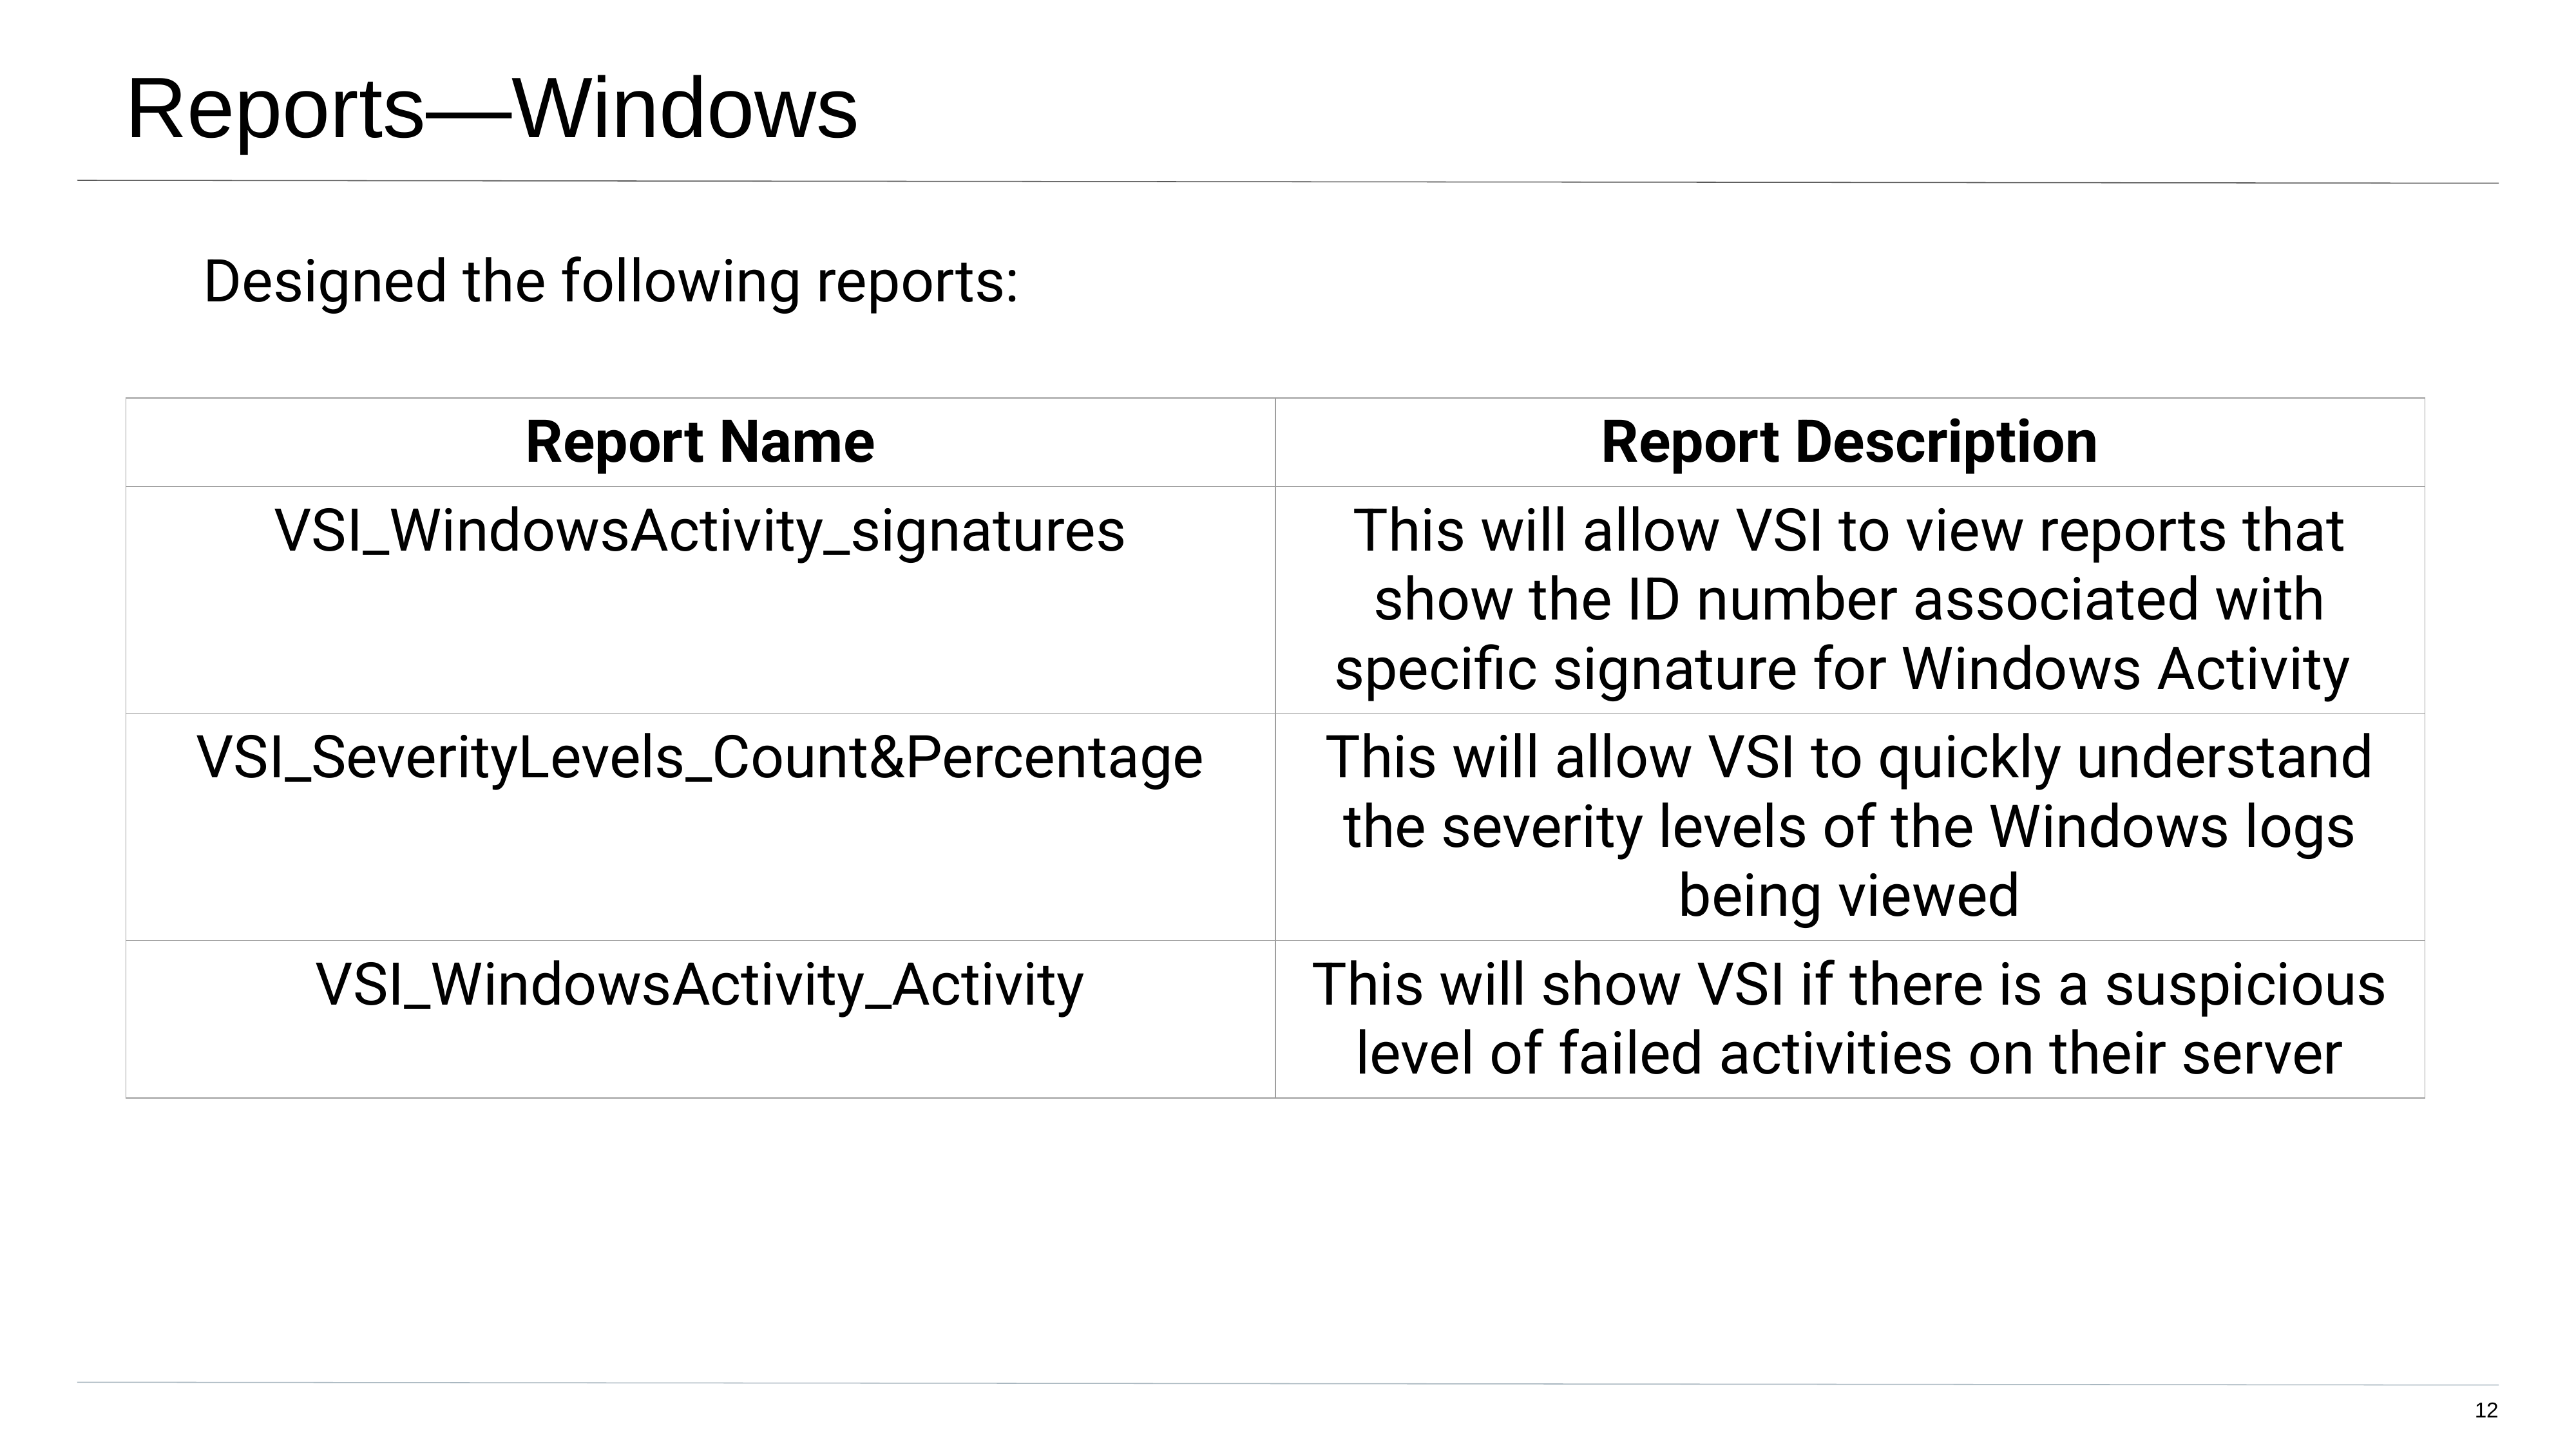

# Reports—Windows
Designed the following reports:

| Report Name | Report Description |
| --- | --- |
| VSI\_WindowsActivity\_signatures | This will allow VSI to view reports that show the ID number associated with specific signature for Windows Activity |
| VSI\_SeverityLevels\_Count&Percentage | This will allow VSI to quickly understand the severity levels of the Windows logs being viewed |
| VSI\_WindowsActivity\_Activity | This will show VSI if there is a suspicious level of failed activities on their server |
12